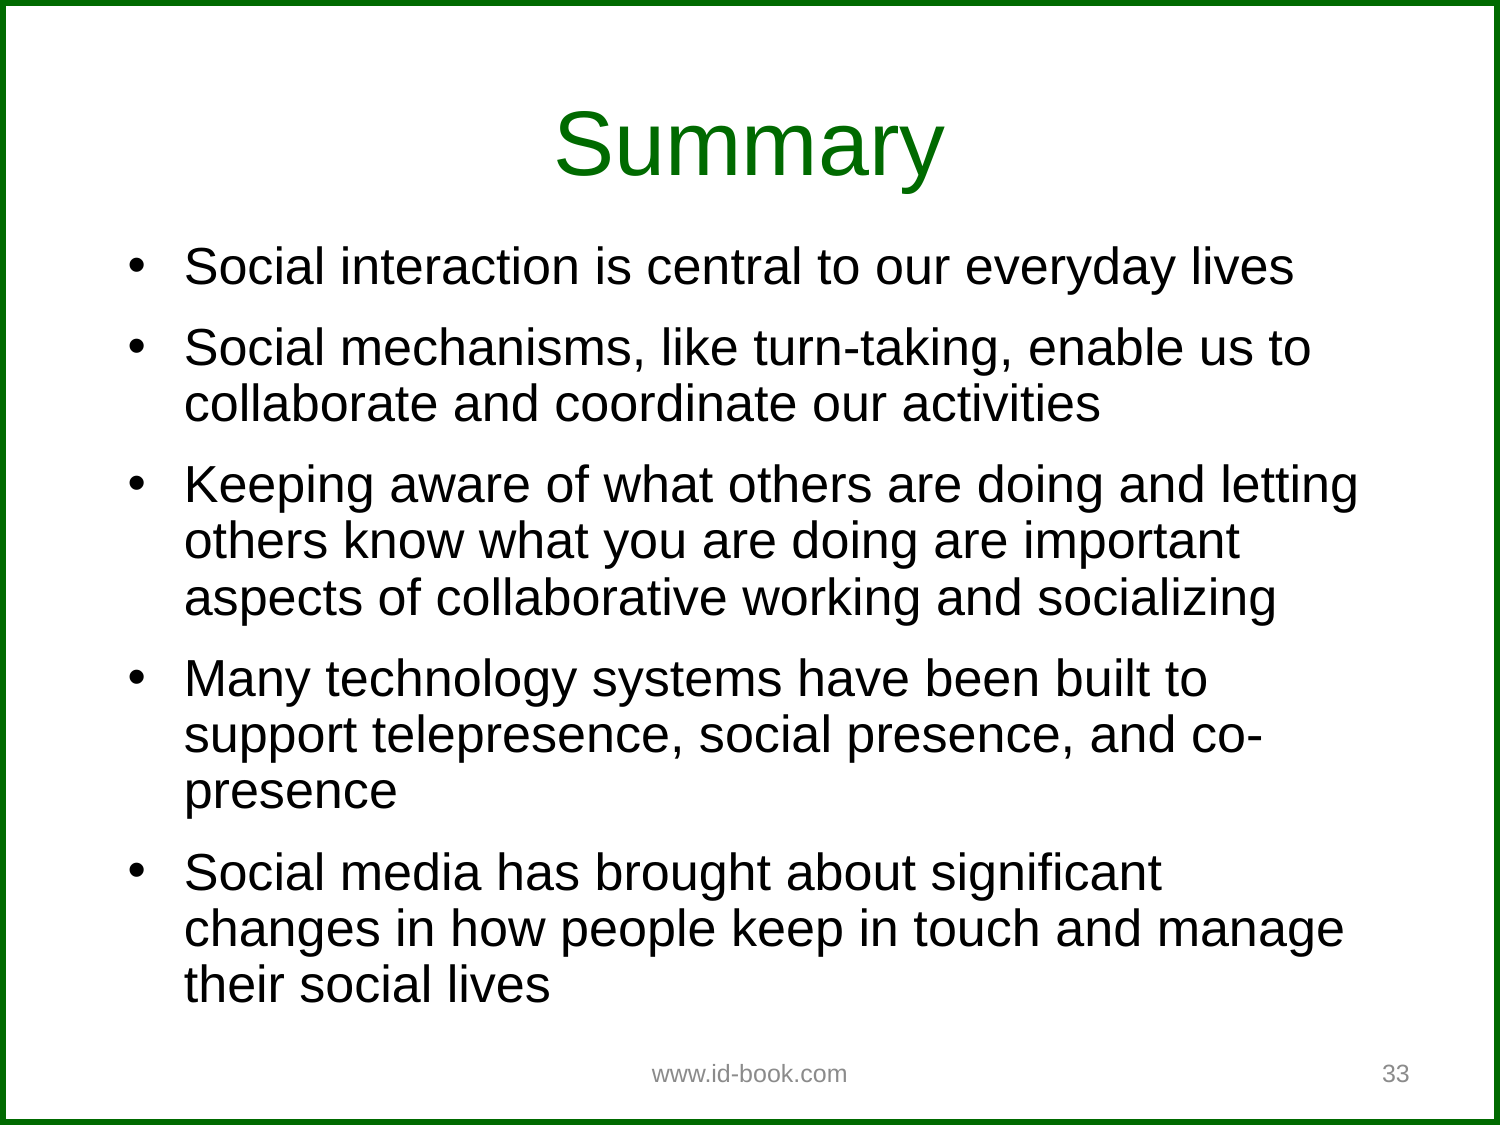

Summary
Social interaction is central to our everyday lives
Social mechanisms, like turn-taking, enable us to collaborate and coordinate our activities
Keeping aware of what others are doing and letting others know what you are doing are important aspects of collaborative working and socializing
Many technology systems have been built to support telepresence, social presence, and co-presence
Social media has brought about significant changes in how people keep in touch and manage their social lives
www.id-book.com
33